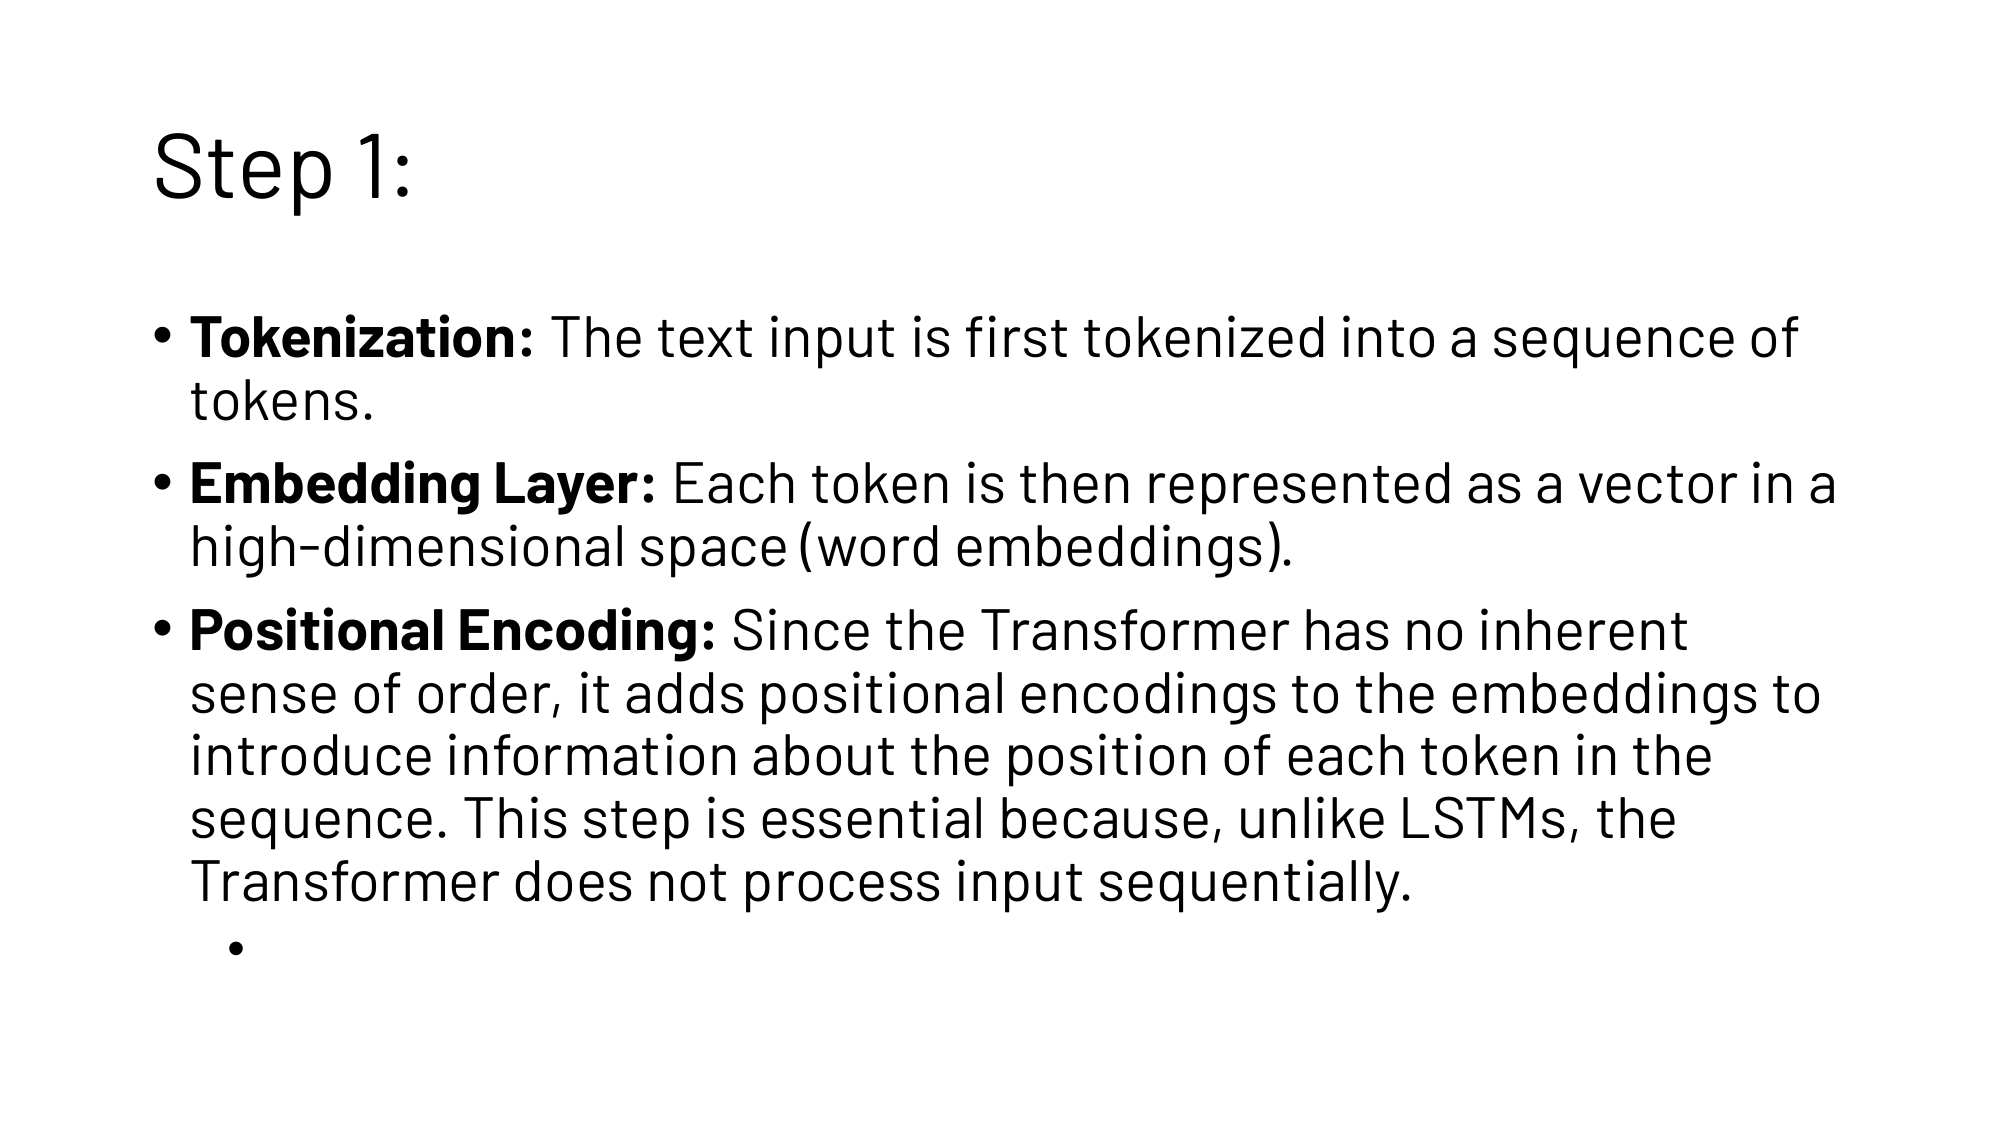

# Step 1:
Tokenization: The text input is first tokenized into a sequence of tokens.
Embedding Layer: Each token is then represented as a vector in a high-dimensional space (word embeddings).
Positional Encoding: Since the Transformer has no inherent sense of order, it adds positional encodings to the embeddings to introduce information about the position of each token in the sequence. This step is essential because, unlike LSTMs, the Transformer does not process input sequentially.